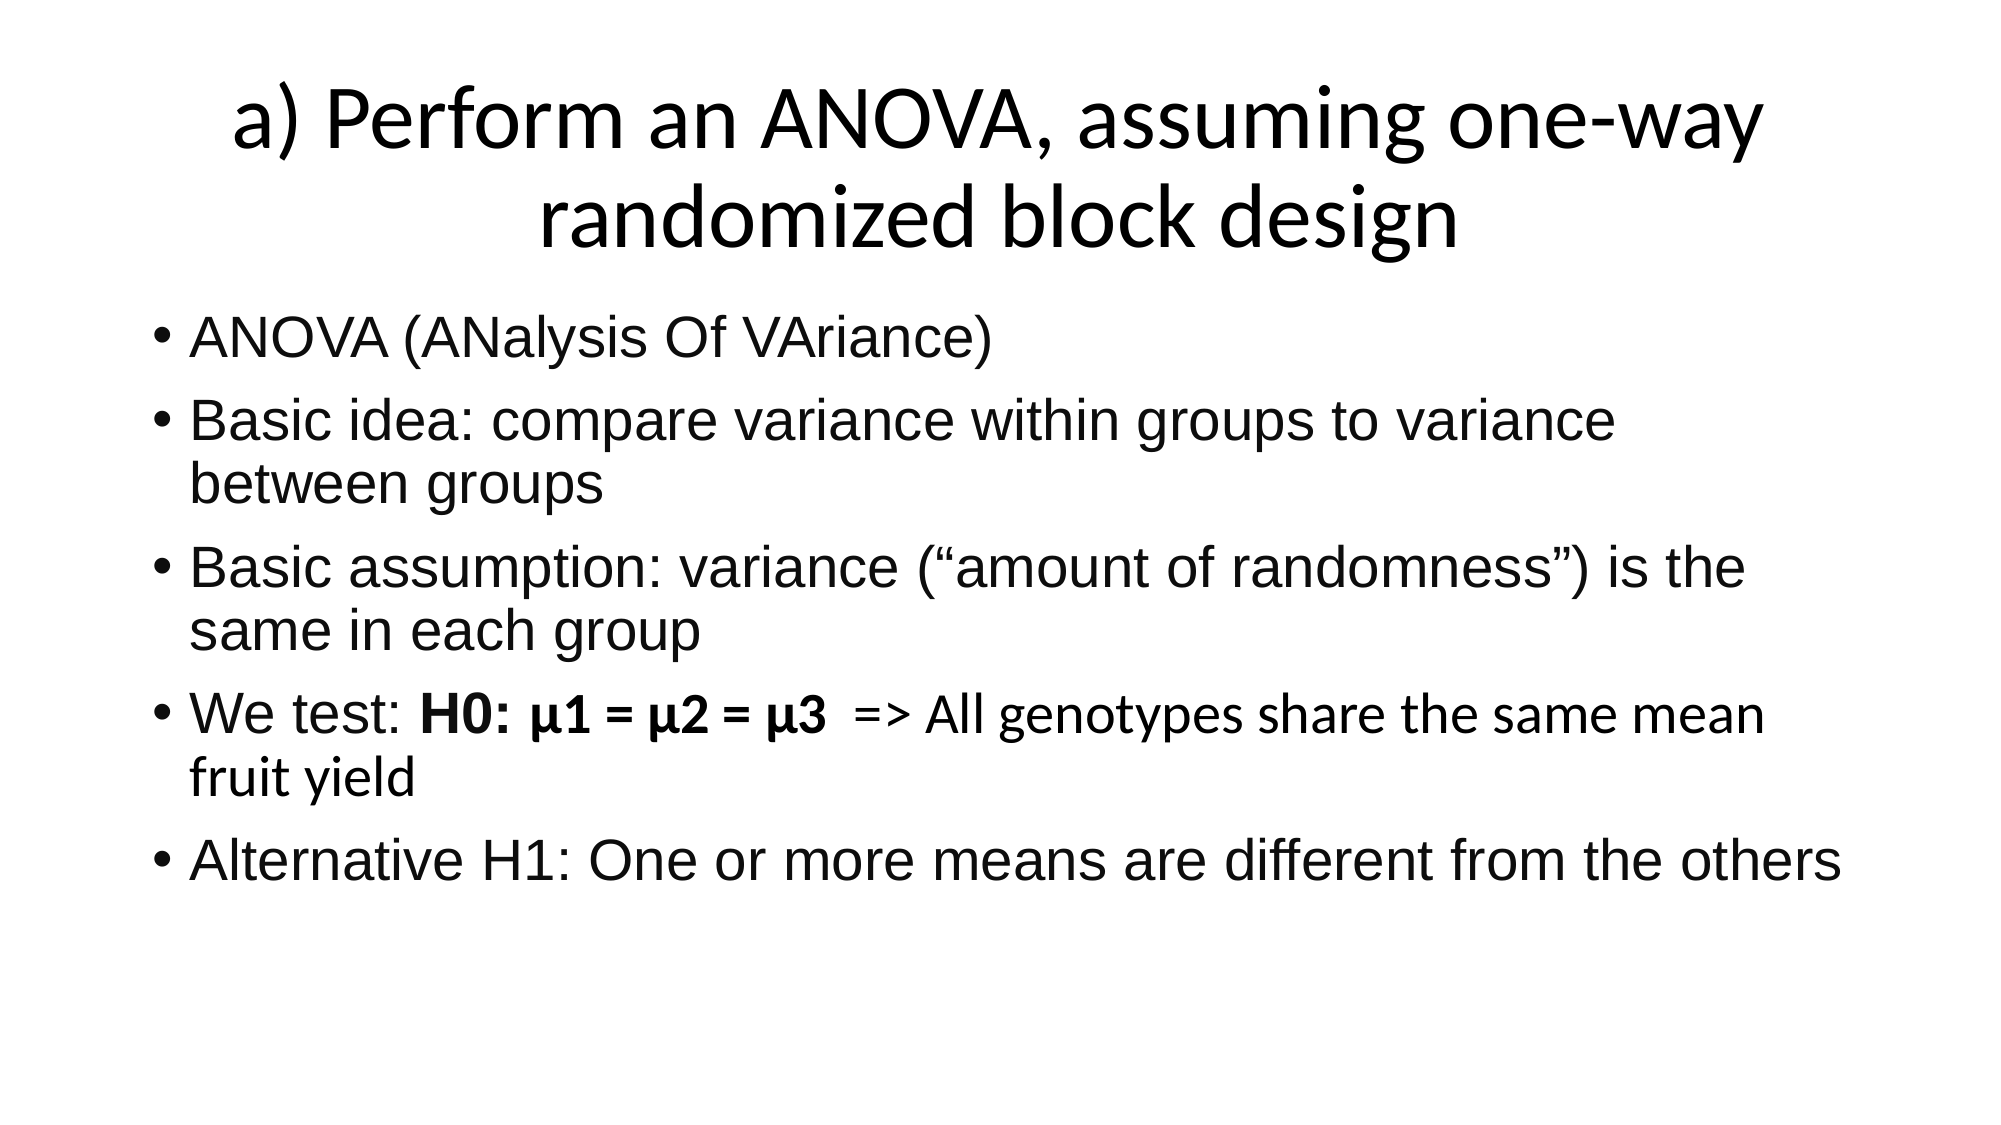

# a) Perform an ANOVA, assuming one-way randomized block design
ANOVA (ANalysis Of VAriance)
Basic idea: compare variance within groups to variance between groups
Basic assumption: variance (“amount of randomness”) is the same in each group
We test: H0: μ1 = μ2 = μ3  => All genotypes share the same mean fruit yield
Alternative H1: One or more means are different from the others